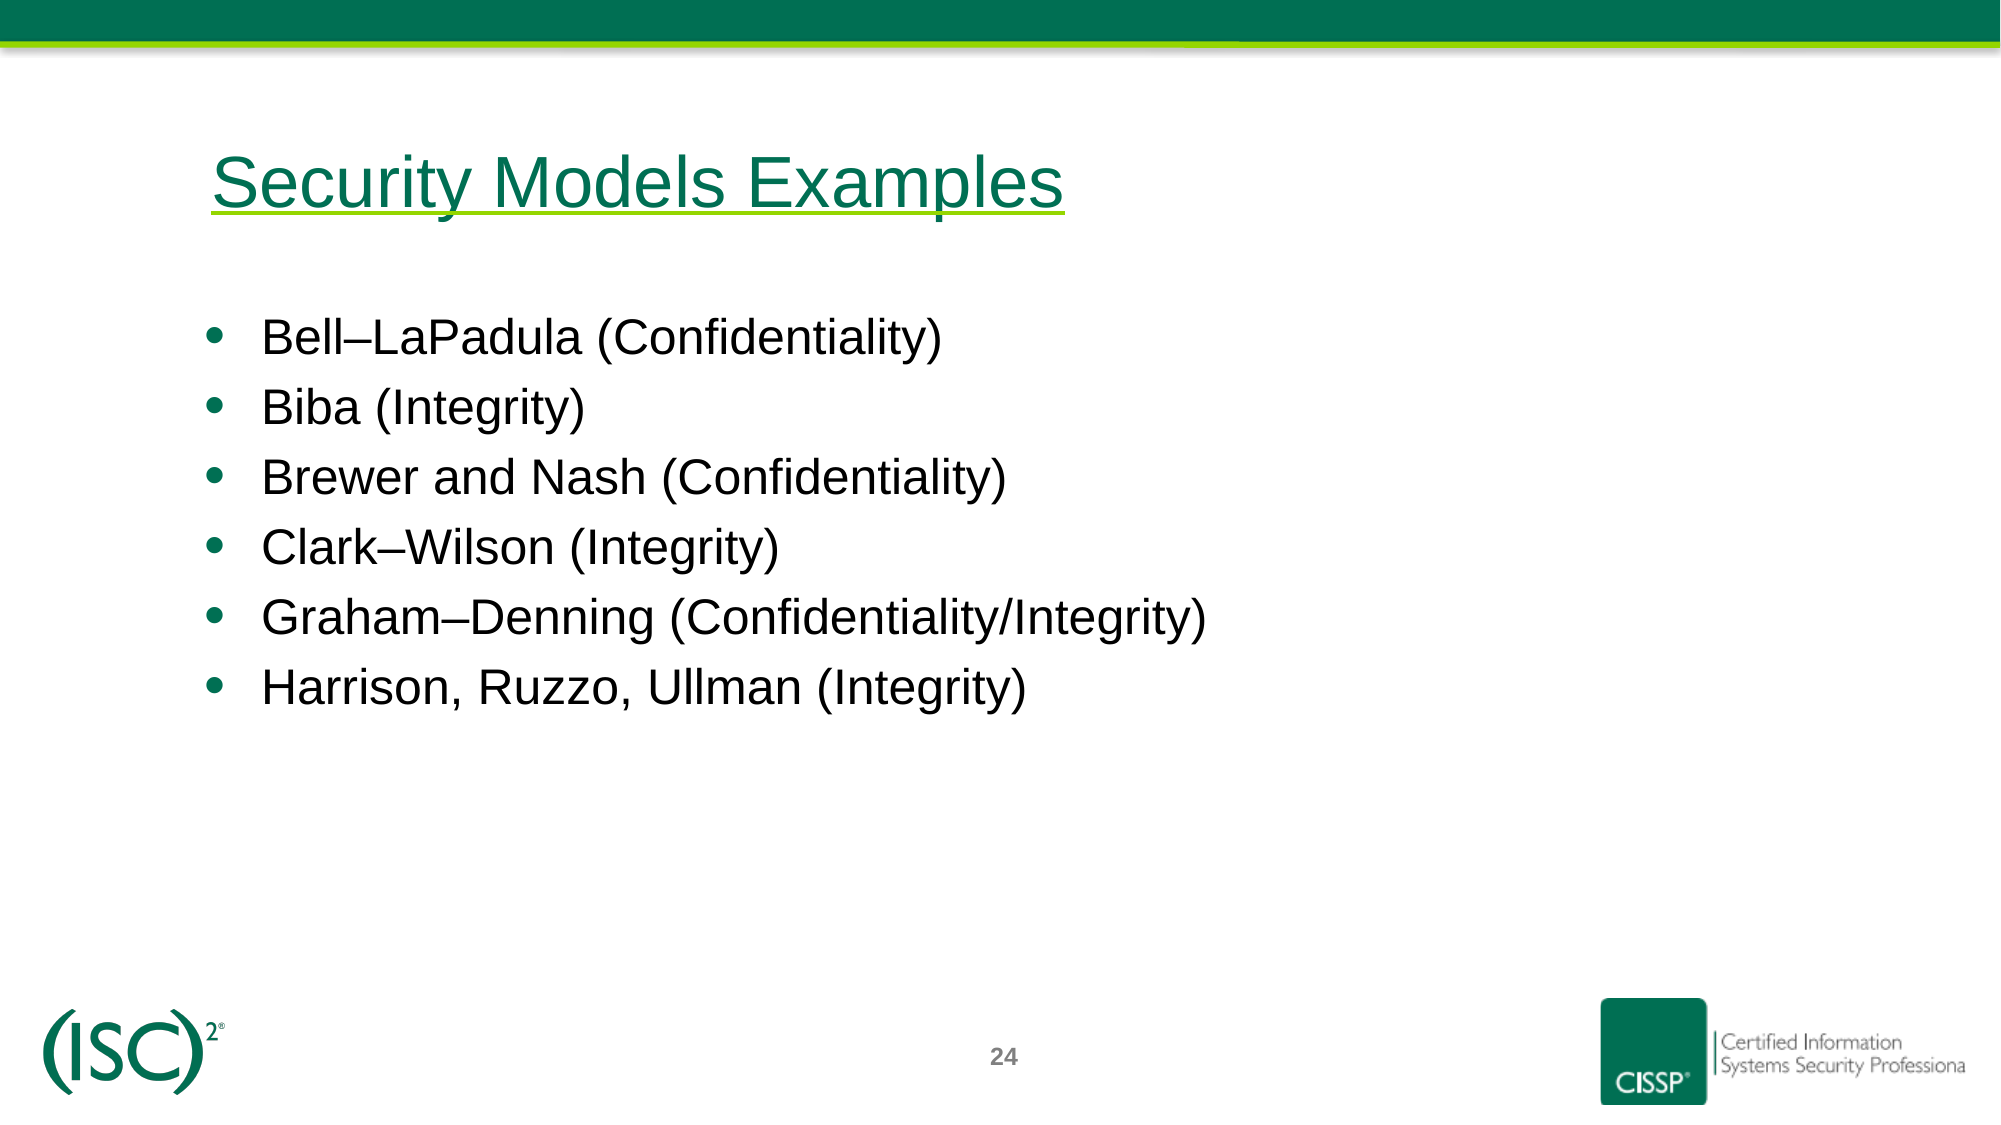

# Security Models Examples
Bell–LaPadula (Confidentiality)
Biba (Integrity)
Brewer and Nash (Confidentiality)
Clark–Wilson (Integrity)
Graham–Denning (Confidentiality/Integrity)
Harrison, Ruzzo, Ullman (Integrity)